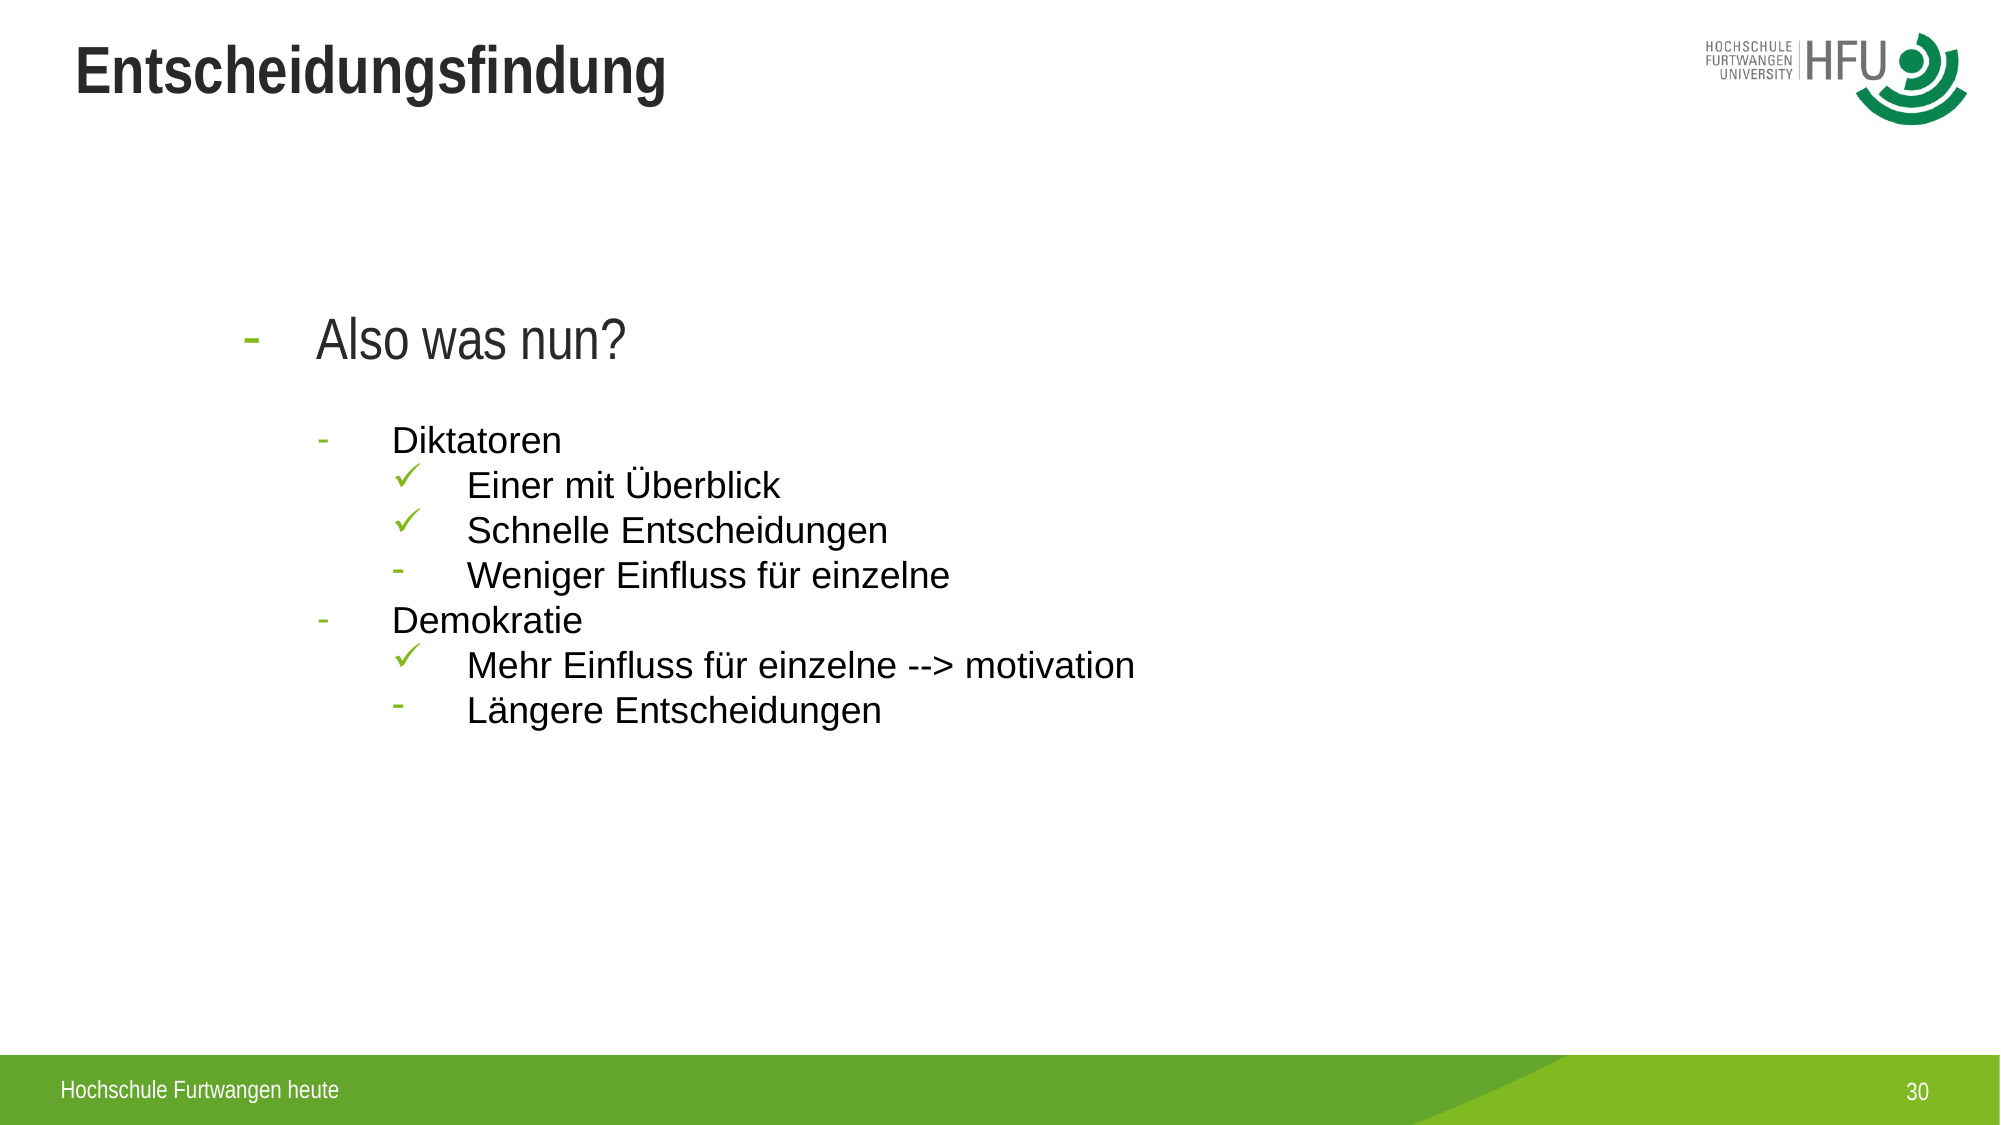

Entscheidungsfindung

Also was nun?

Diktatoren
Einer mit Überblick
Schnelle Entscheidungen
Weniger Einfluss für einzelne
Demokratie
Mehr Einfluss für einzelne --> motivation
Längere Entscheidungen

30
Hochschule Furtwangen heute